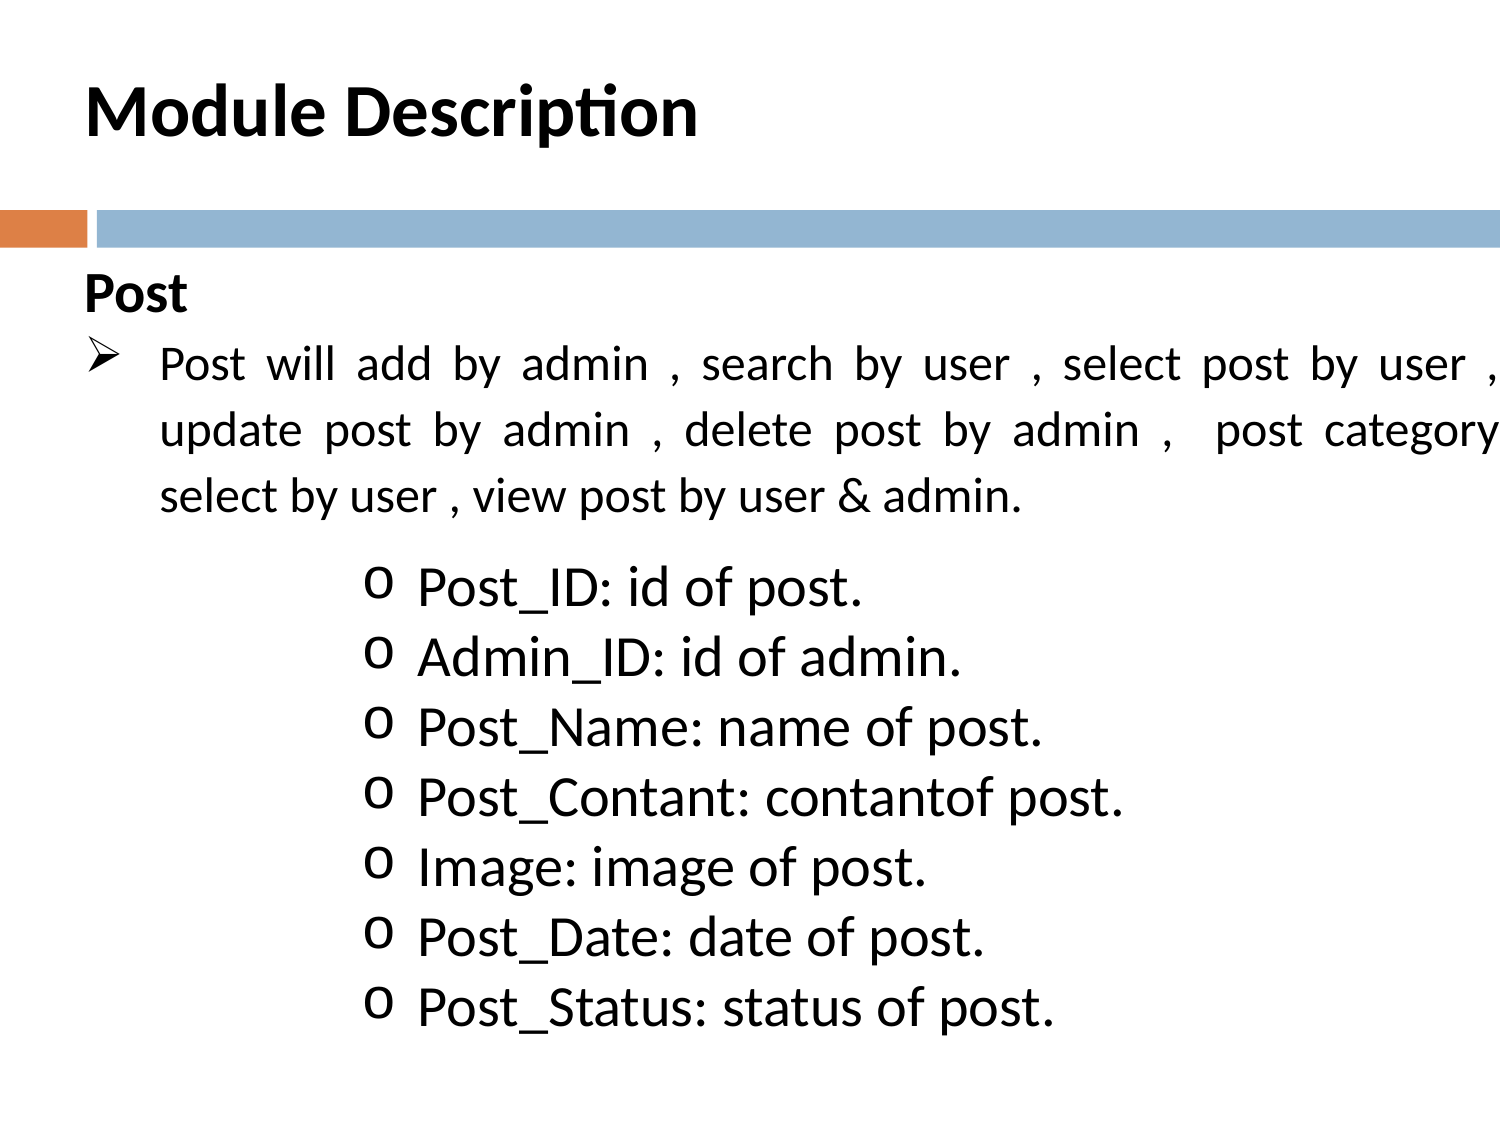

# Module Description
Post
Post will add by admin , search by user , select post by user , update post by admin , delete post by admin ,  post category select by user , view post by user & admin.

Post_ID: id of post.
Admin_ID: id of admin.
Post_Name: name of post.
Post_Contant: contantof post.
Image: image of post.
Post_Date: date of post.
Post_Status: status of post.

9